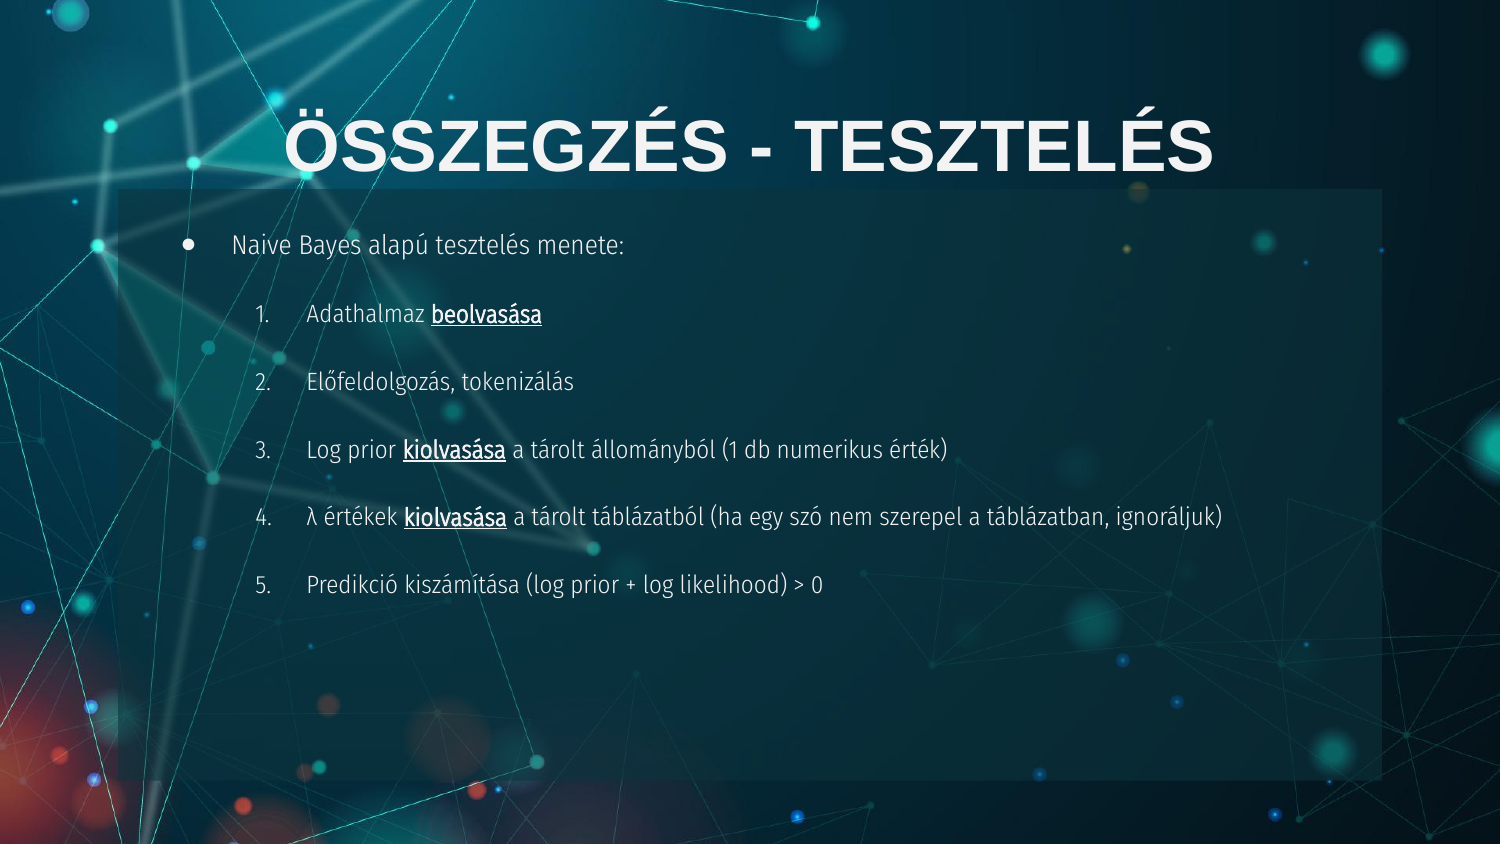

# ÖSSZEGZÉS - TESZTELÉS
Naive Bayes alapú tesztelés menete:
Adathalmaz beolvasása
Előfeldolgozás, tokenizálás
Log prior kiolvasása a tárolt állományból (1 db numerikus érték)
λ értékek kiolvasása a tárolt táblázatból (ha egy szó nem szerepel a táblázatban, ignoráljuk)
Predikció kiszámítása (log prior + log likelihood) > 0